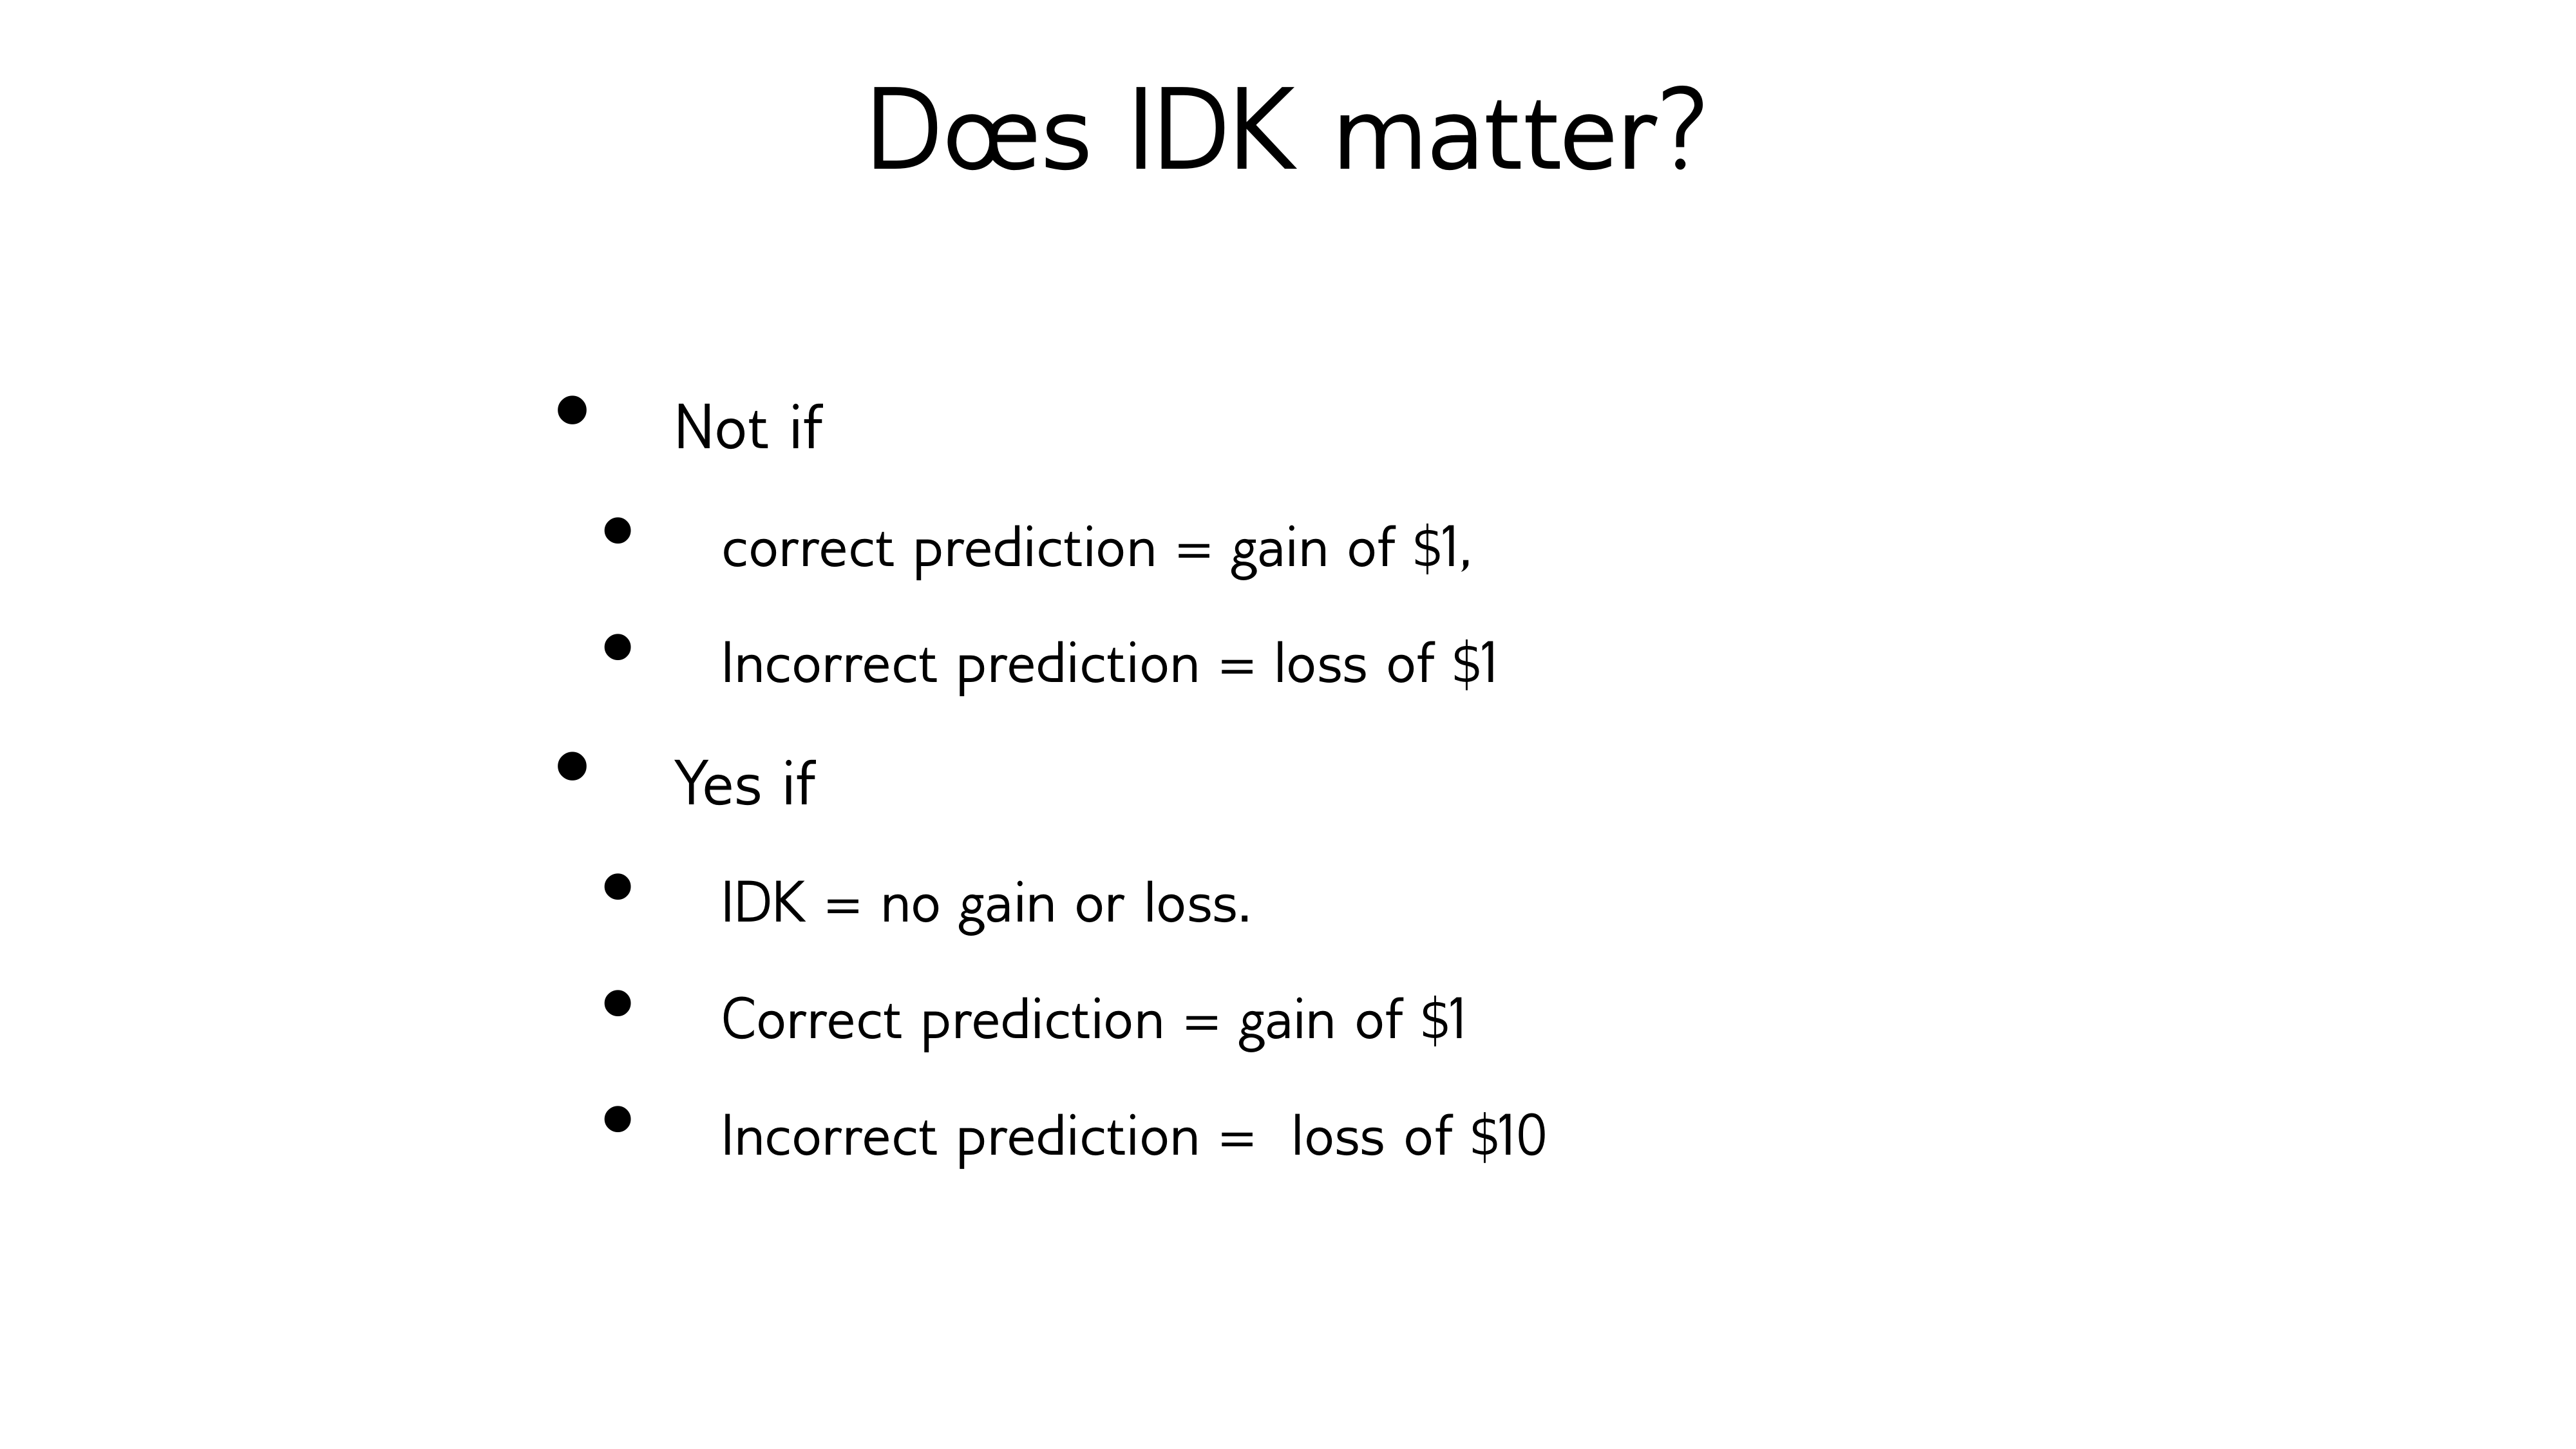

# Does IDK matter?
Not if
correct prediction = gain of $1,
Incorrect prediction = loss of $1
Yes if
IDK = no gain or loss.
Correct prediction = gain of $1
Incorrect prediction =  loss of $10